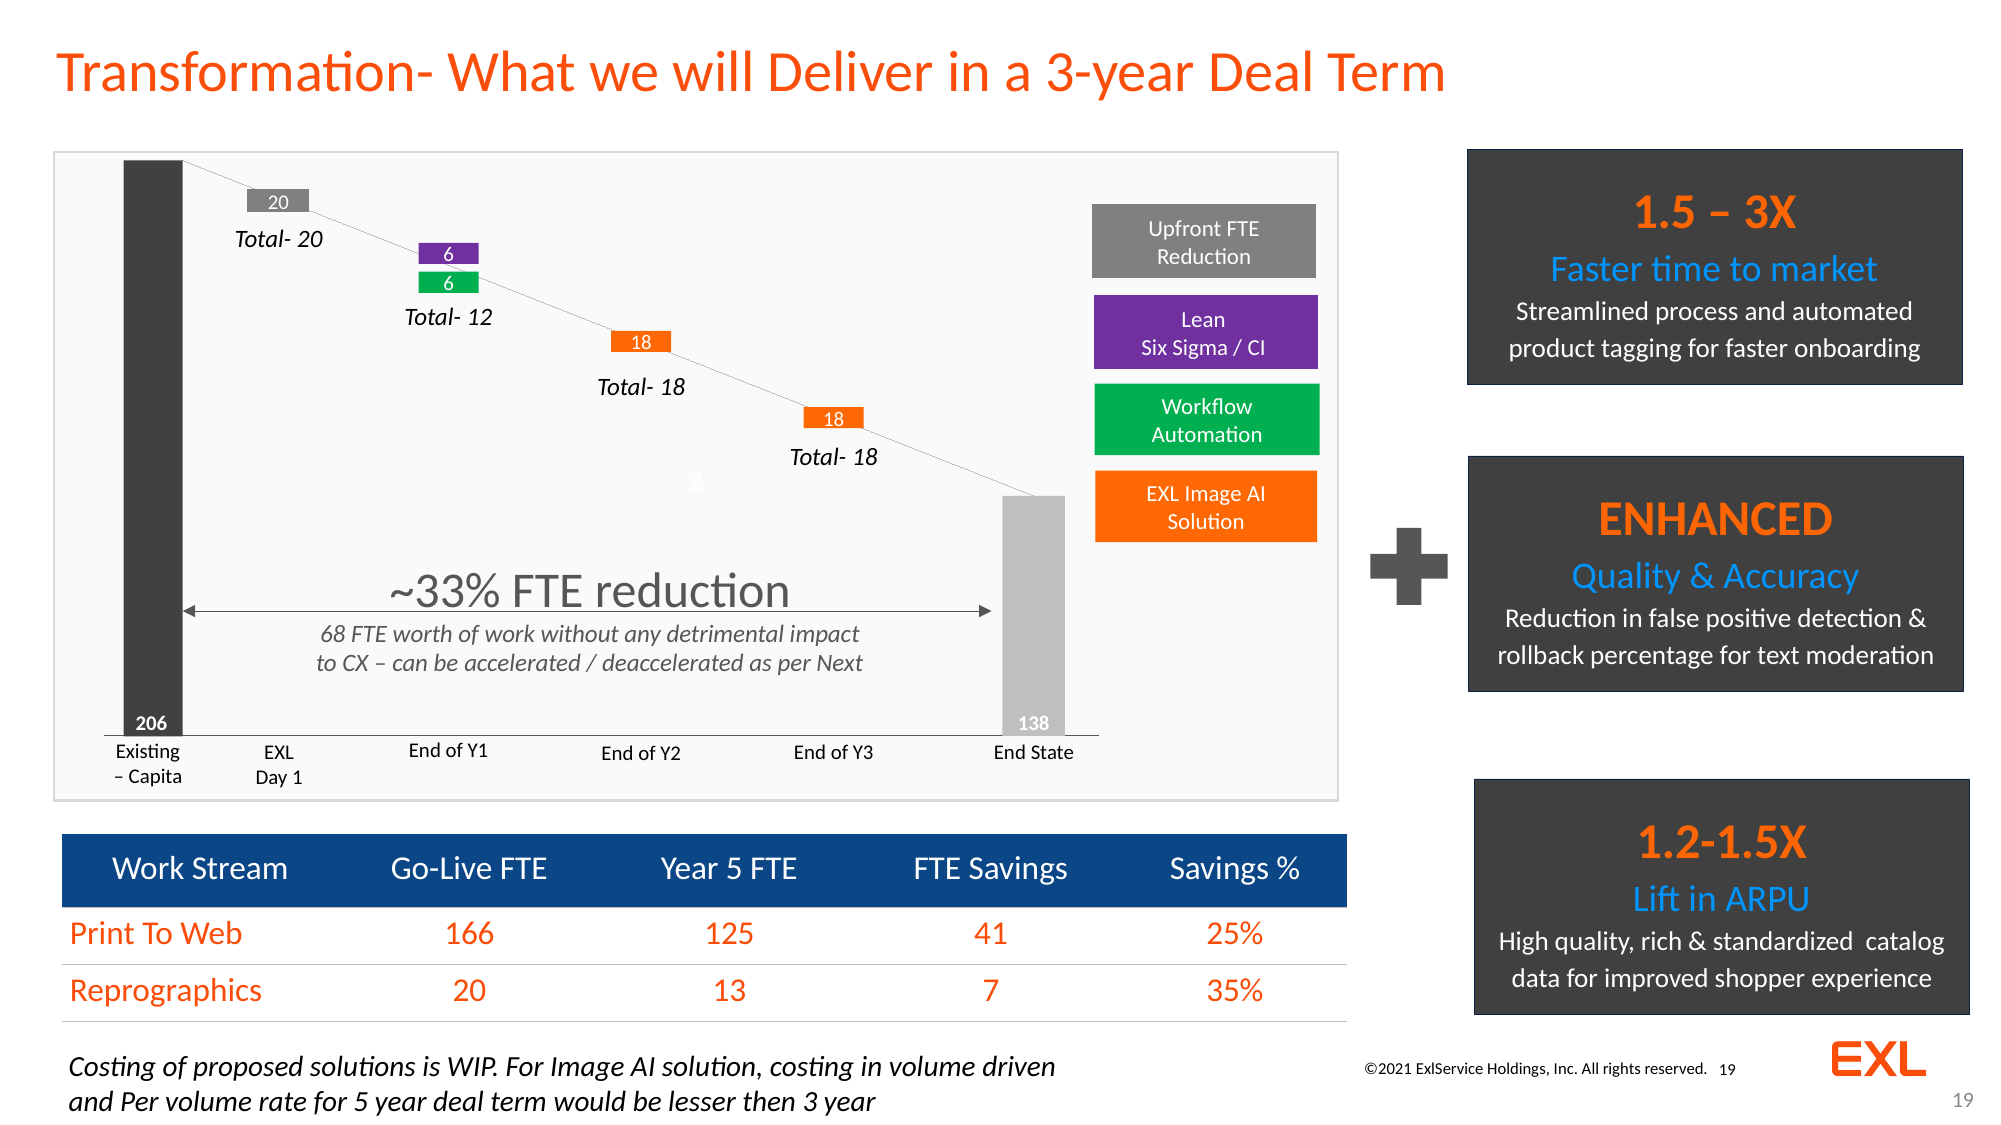

Transformation- What we will Deliver in a 3-year Deal Term
1.5 – 3X
Faster time to market
Streamlined process and automated product tagging for faster onboarding
ENHANCED
Quality & Accuracy
Reduction in false positive detection & rollback percentage for text moderation
1.2-1.5X
Lift in ARPU
High quality, rich & standardized  catalog data for improved shopper experience
z

20
Upfront FTE Reduction
Total- 20
6
6
Lean
Six Sigma / CI
Workflow Automation
EXL Image AI Solution
Total- 12
18
Total- 18
18
Total- 18

138
End State

~33% FTE reduction
68 FTE worth of work without any detrimental impact to CX – can be accelerated / deaccelerated as per Next
206
End of Y1
Existing
– Capita
EXL
Day 1
End of Y3
End of Y2
| Work Stream | Go-Live FTE | Year 5 FTE | FTE Savings | Savings % |
| --- | --- | --- | --- | --- |
| Print To Web | 166 | 125 | 41 | 25% |
| Reprographics | 20 | 13 | 7 | 35% |
Costing of proposed solutions is WIP. For Image AI solution, costing in volume driven and Per volume rate for 5 year deal term would be lesser then 3 year
19